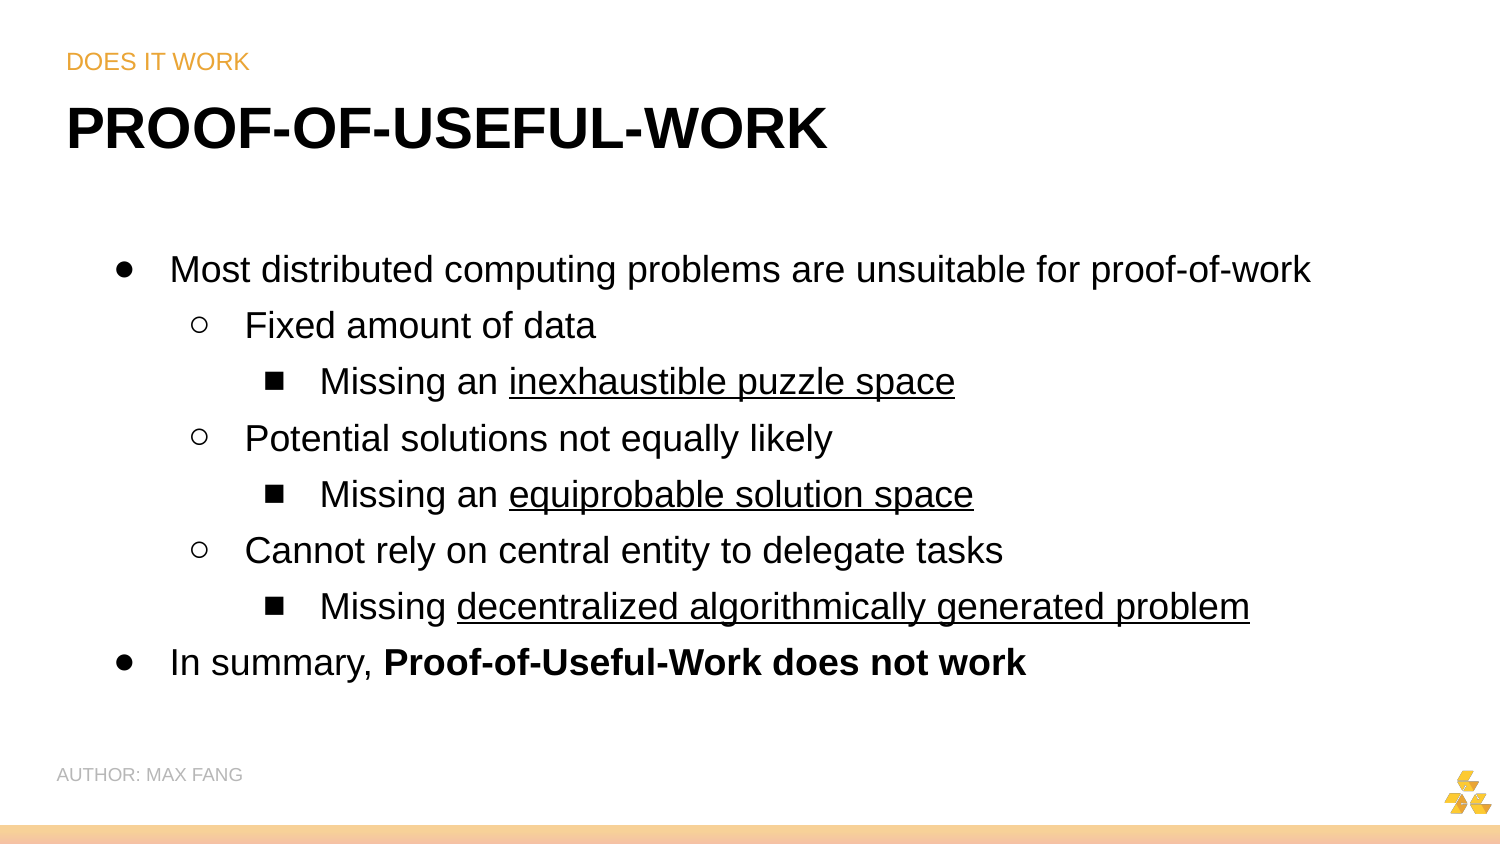

# DOES IT WORK
PROOF-OF-USEFUL-WORK
Most distributed computing problems are unsuitable for proof-of-work
Fixed amount of data
Missing an inexhaustible puzzle space
Potential solutions not equally likely
Missing an equiprobable solution space
Cannot rely on central entity to delegate tasks
Missing decentralized algorithmically generated problem
In summary, Proof-of-Useful-Work does not work

AUTHOR: MAX FANG